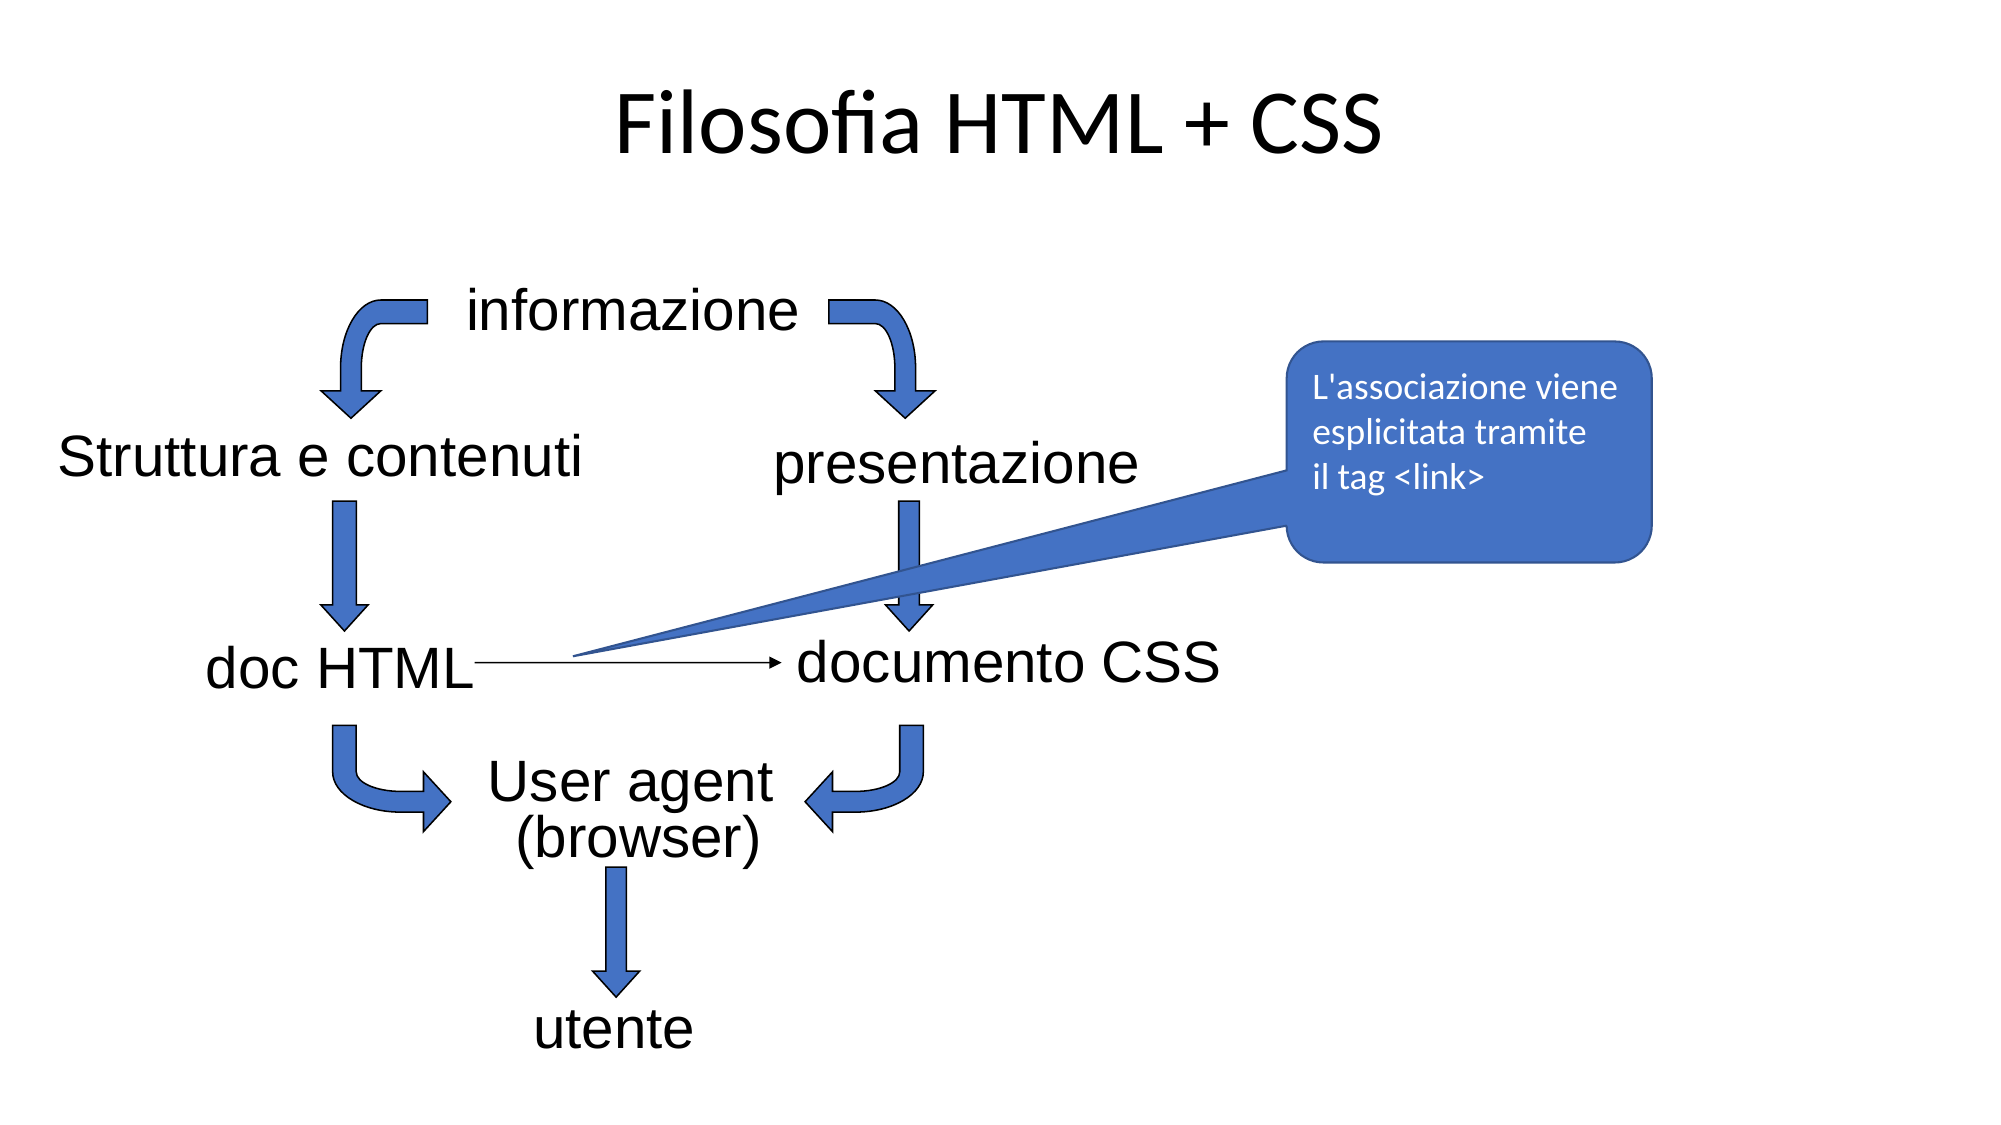

# Filosofia HTML + CSS
informazione

L'associazione viene
esplicitata tramite
il tag <link>

Struttura e contenuti
presentazione

documento CSS
doc HTML

User agent
(browser)

utente